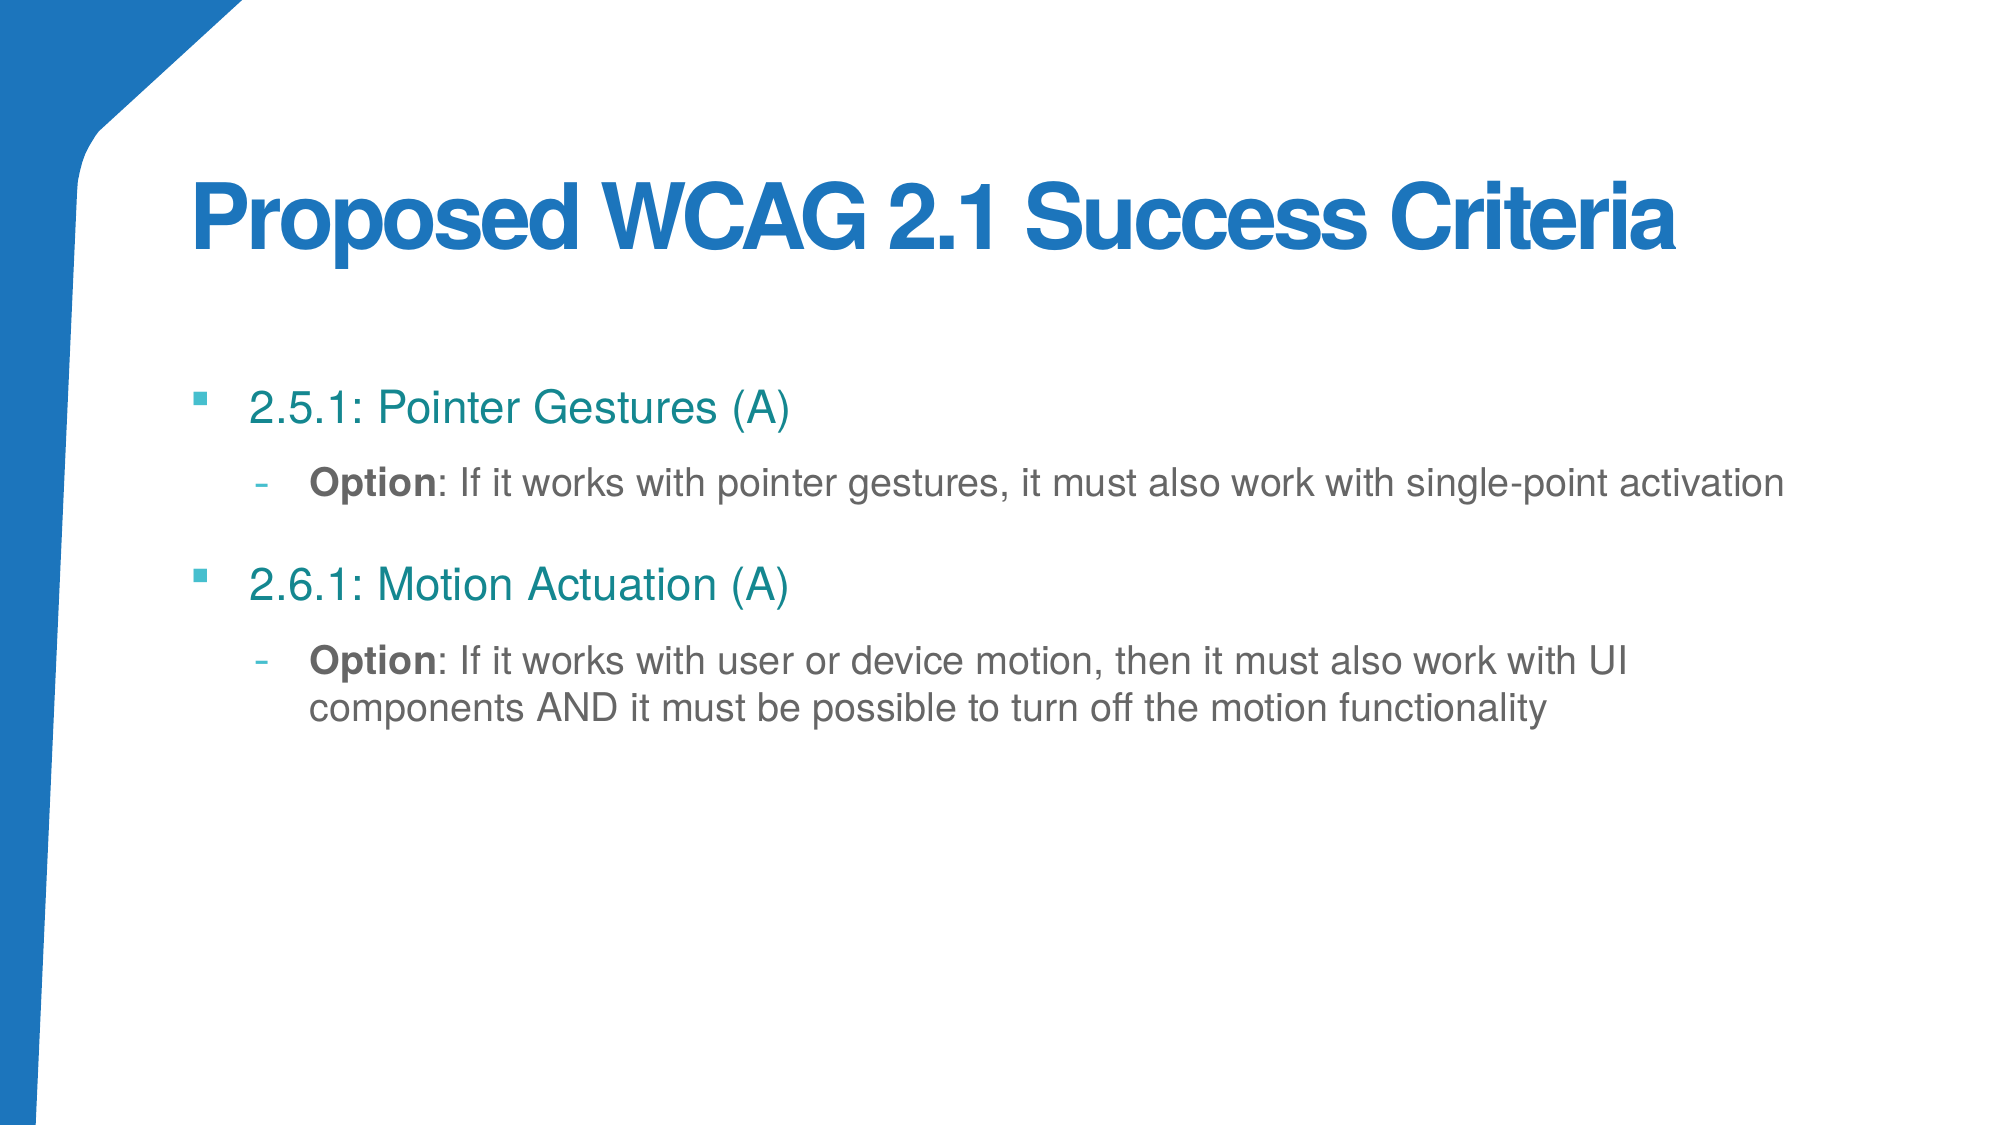

# Proposed WCAG 2.1 Success Criteria
2.5.1: Pointer Gestures (A)
Option: If it works with pointer gestures, it must also work with single-point activation
2.6.1: Motion Actuation (A)
Option: If it works with user or device motion, then it must also work with UI components AND it must be possible to turn off the motion functionality